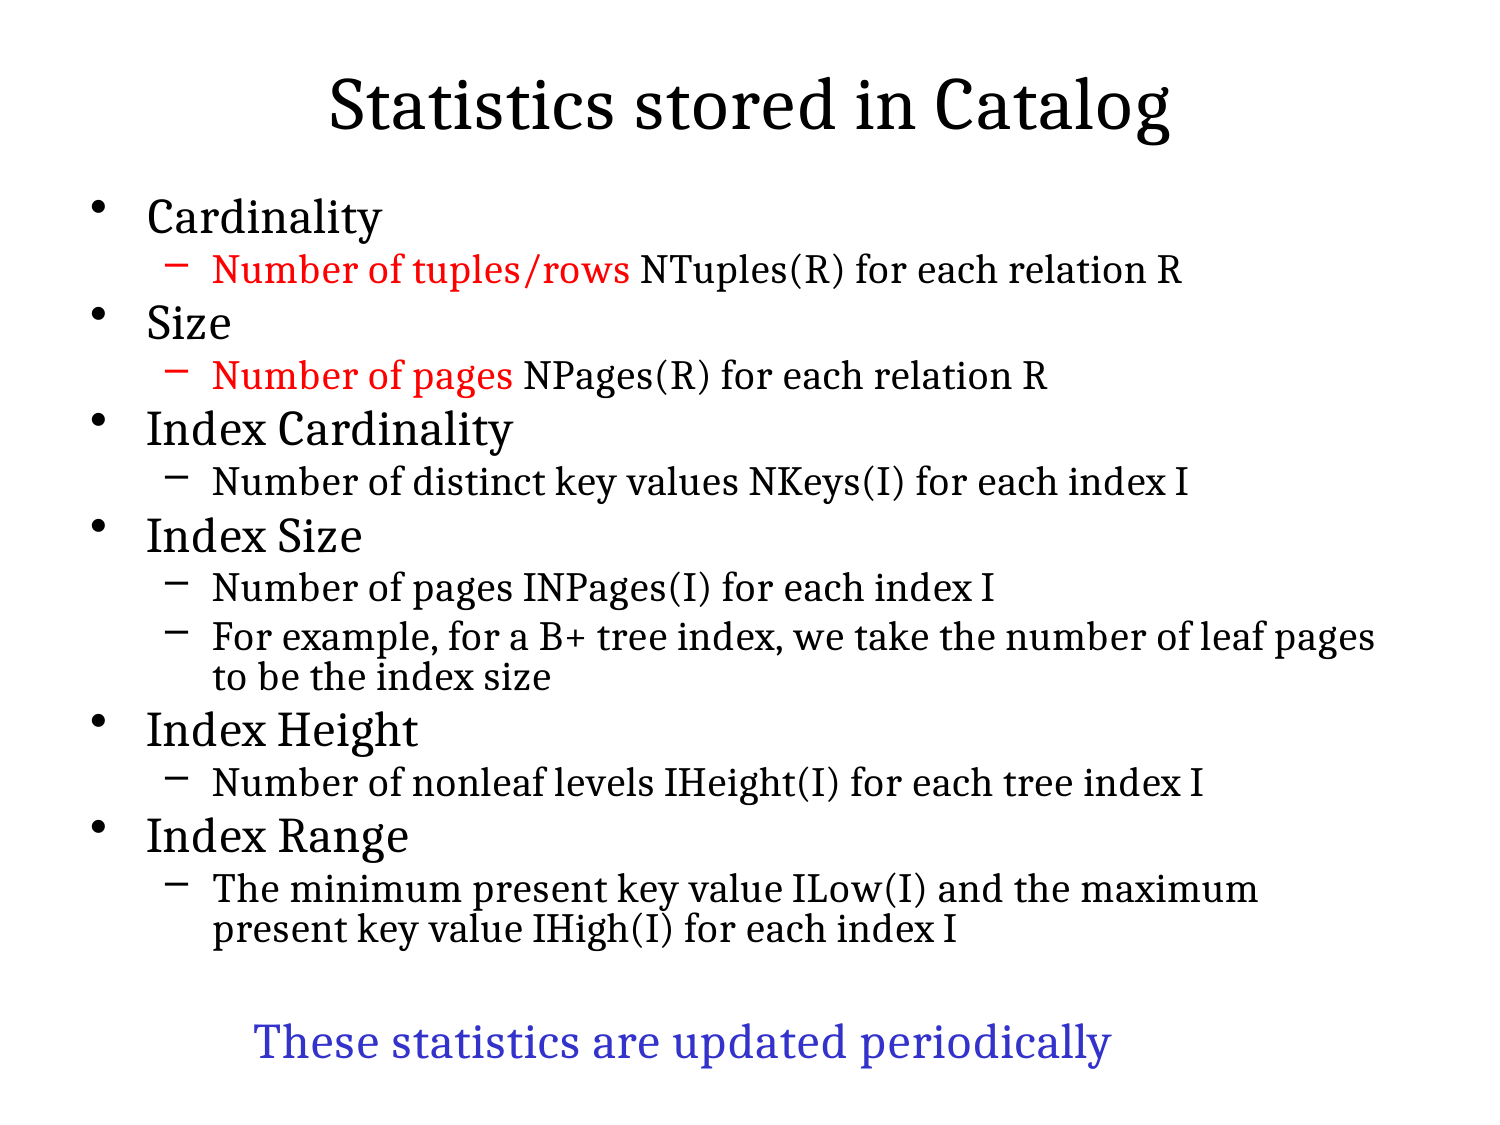

# Statistics stored in Catalog
Cardinality
Number of tuples/rows NTuples(R) for each relation R
Size
Number of pages NPages(R) for each relation R
Index Cardinality
Number of distinct key values NKeys(I) for each index I
Index Size
Number of pages INPages(I) for each index I
For example, for a B+ tree index, we take the number of leaf pages to be the index size
Index Height
Number of nonleaf levels IHeight(I) for each tree index I
Index Range
The minimum present key value ILow(I) and the maximum present key value IHigh(I) for each index I

These statistics are updated periodically